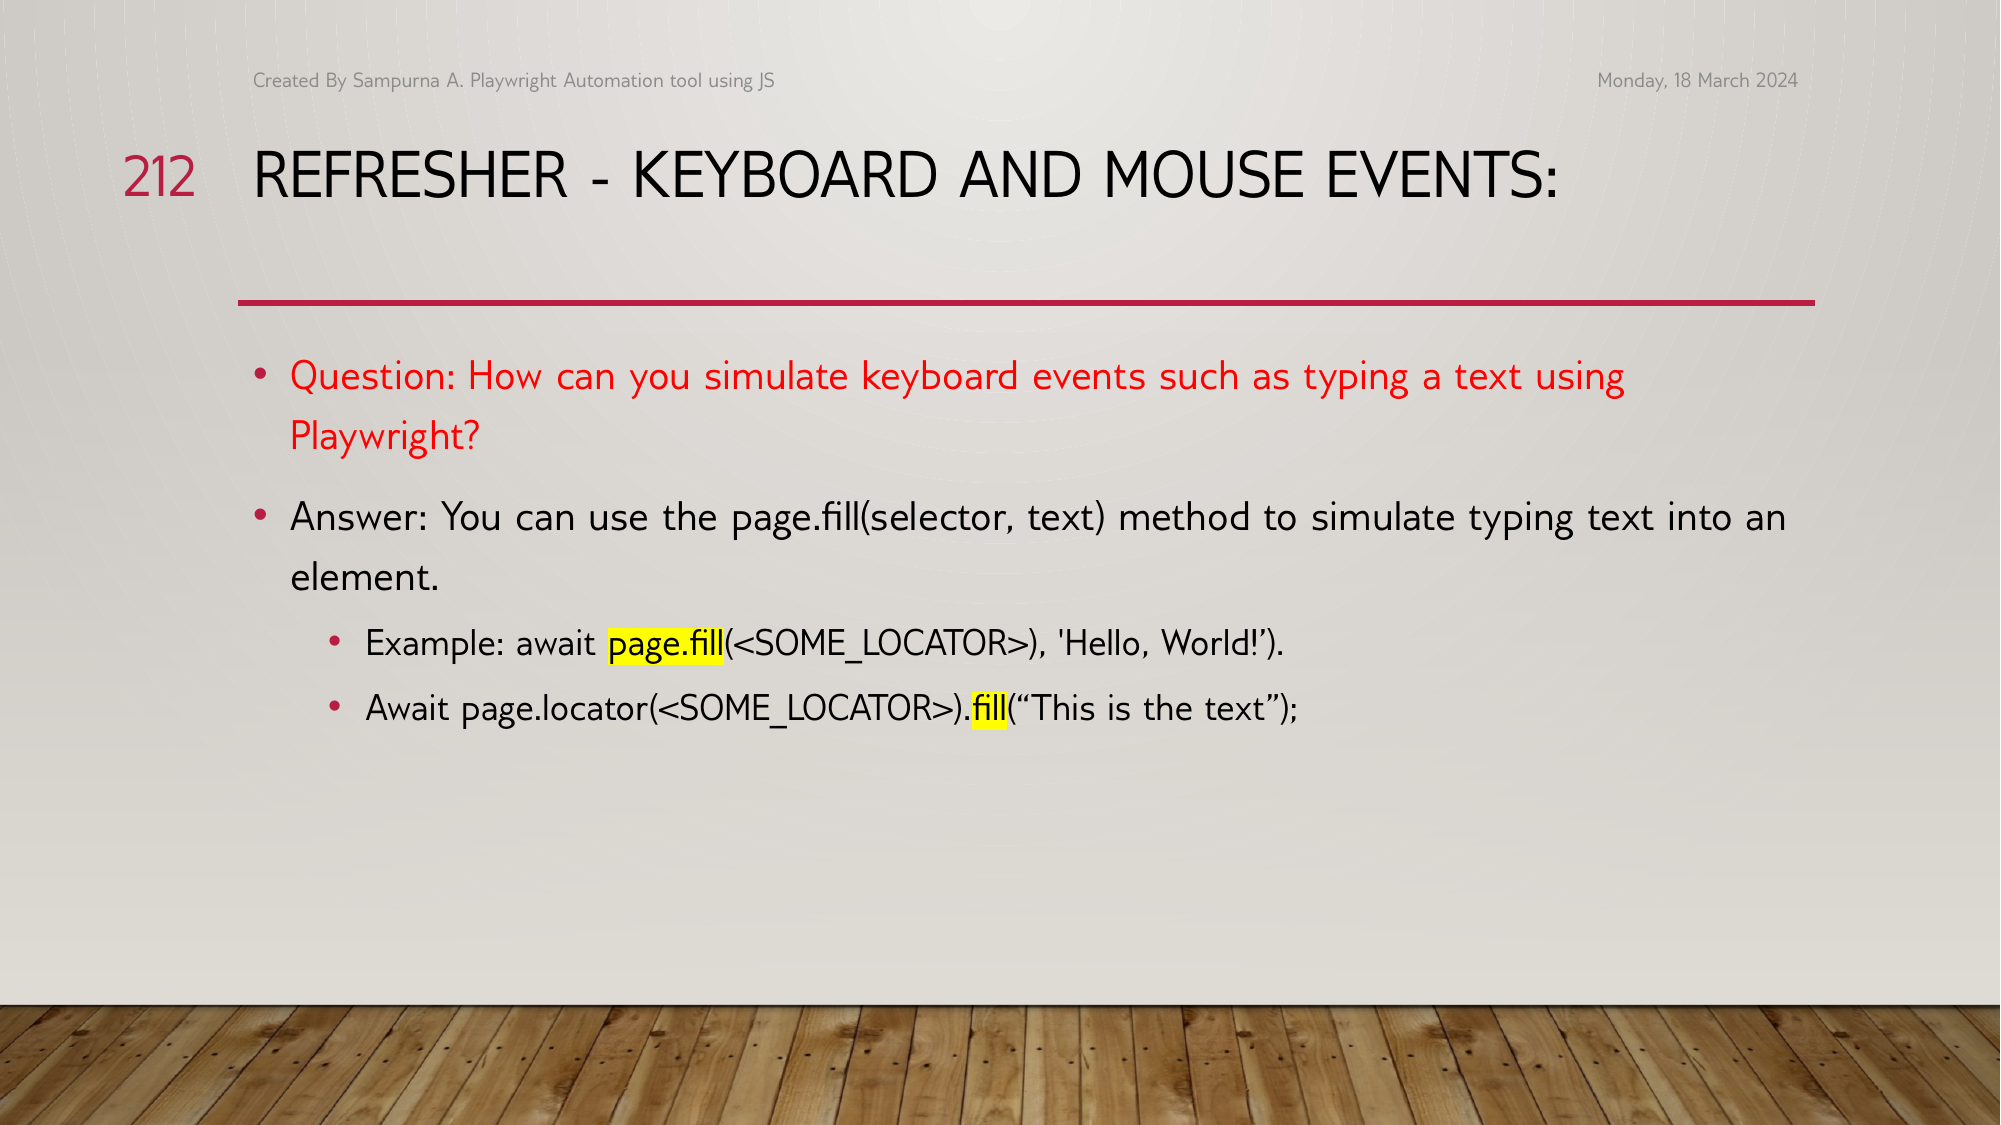

Created By Sampurna A. Playwright Automation tool using JS
Monday, 18 March 2024
212
# Refresher - Keyboard and mouse events:
Question: How can you simulate keyboard events such as typing a text using Playwright?
Answer: You can use the page.fill(selector, text) method to simulate typing text into an element.
Example: await page.fill(<SOME_LOCATOR>), 'Hello, World!’).
Await page.locator(<SOME_LOCATOR>).fill(“This is the text”);